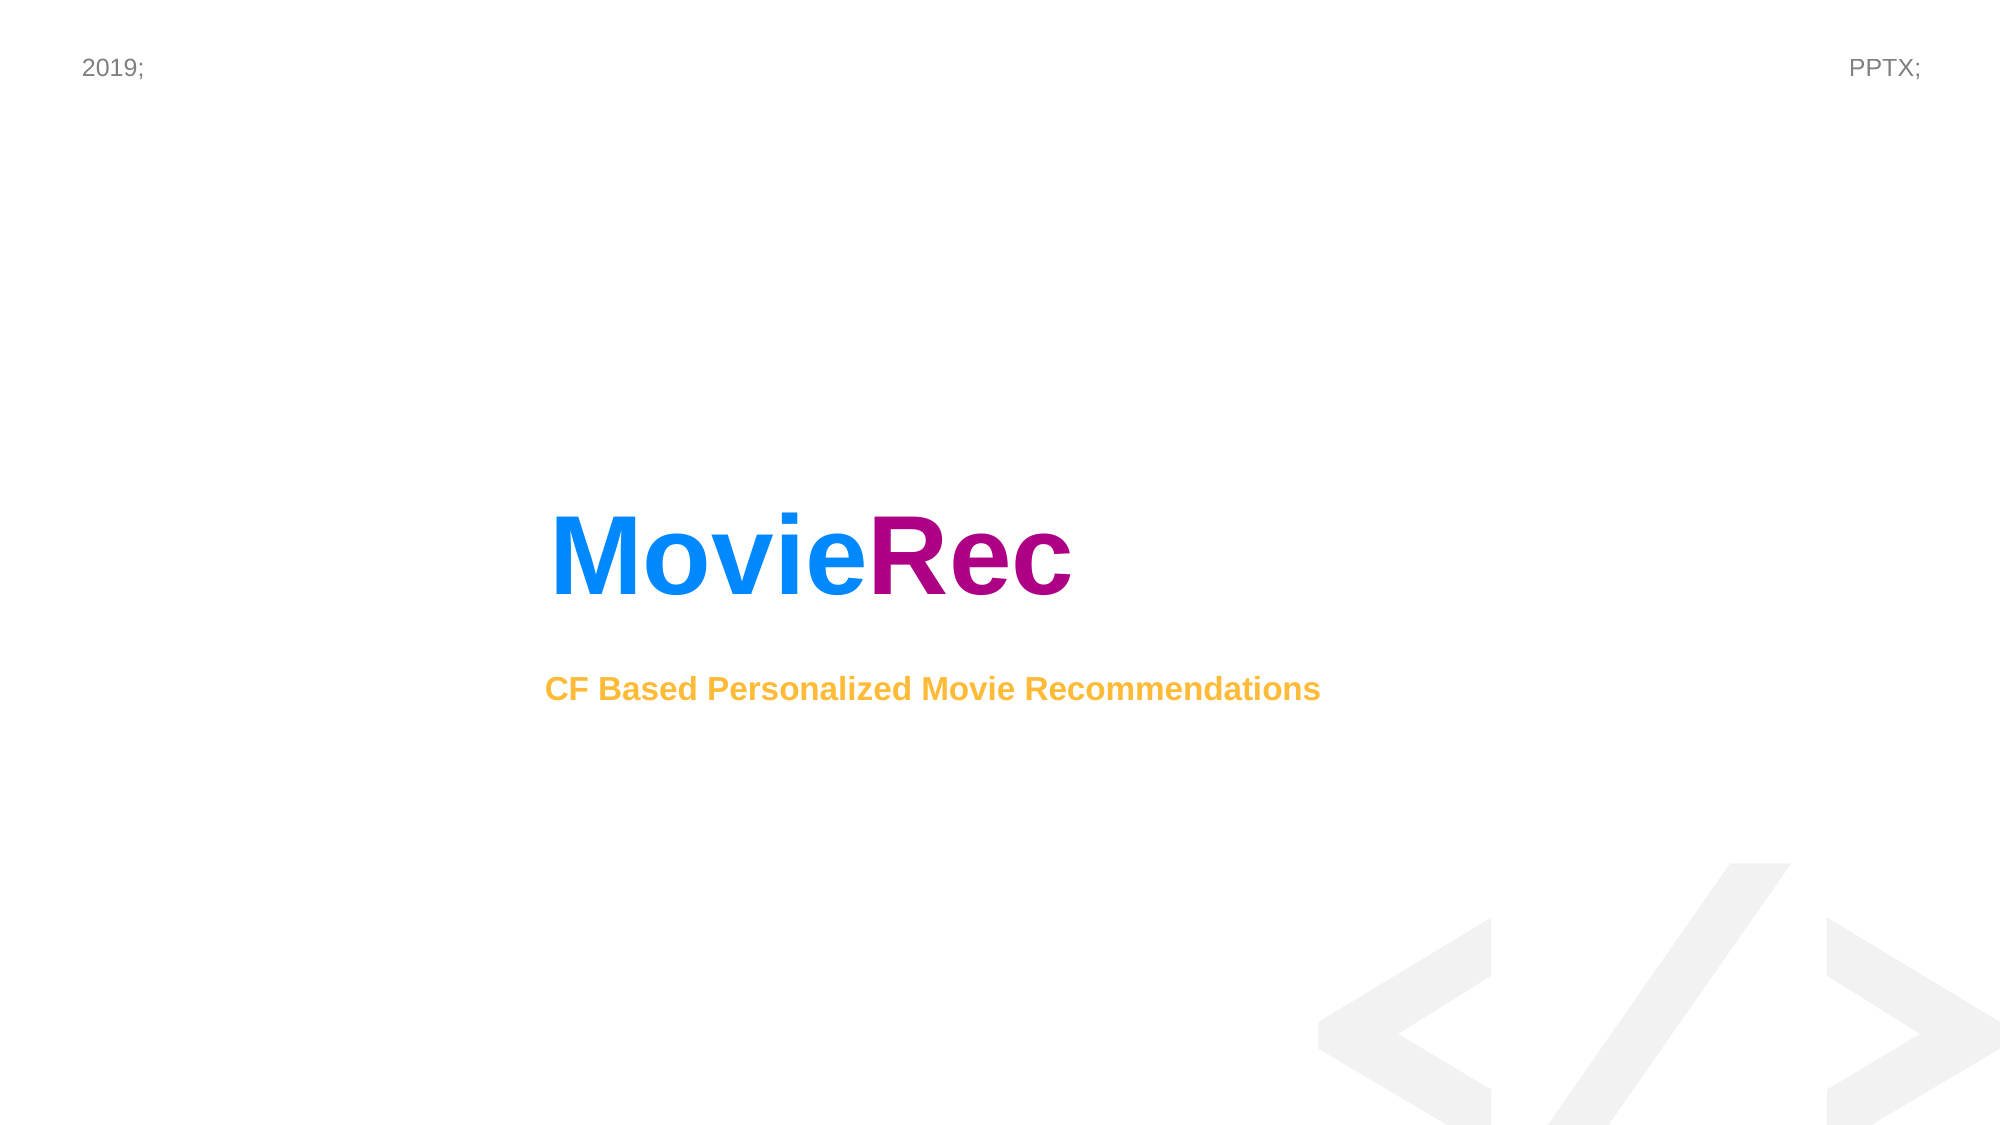

2019;
PPTX;
MovieRec
CF Based Personalized Movie Recommendations